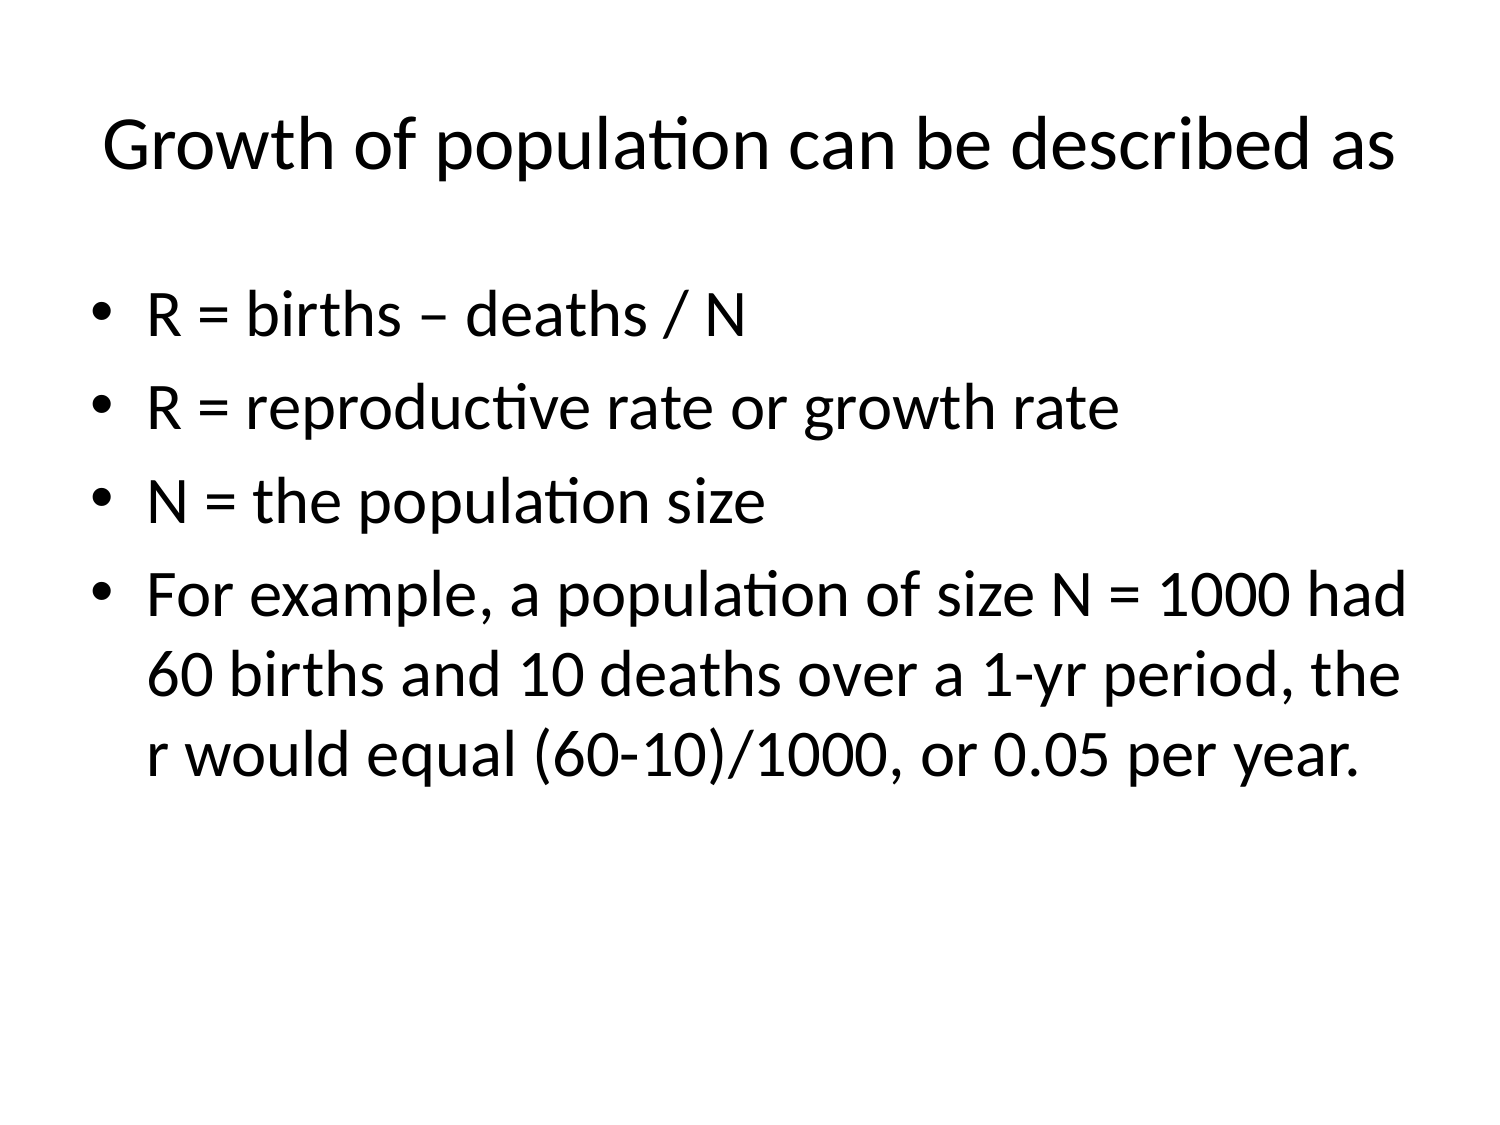

# Growth of population can be described as
R = births – deaths / N
R = reproductive rate or growth rate
N = the population size
For example, a population of size N = 1000 had 60 births and 10 deaths over a 1-yr period, the r would equal (60-10)/1000, or 0.05 per year.